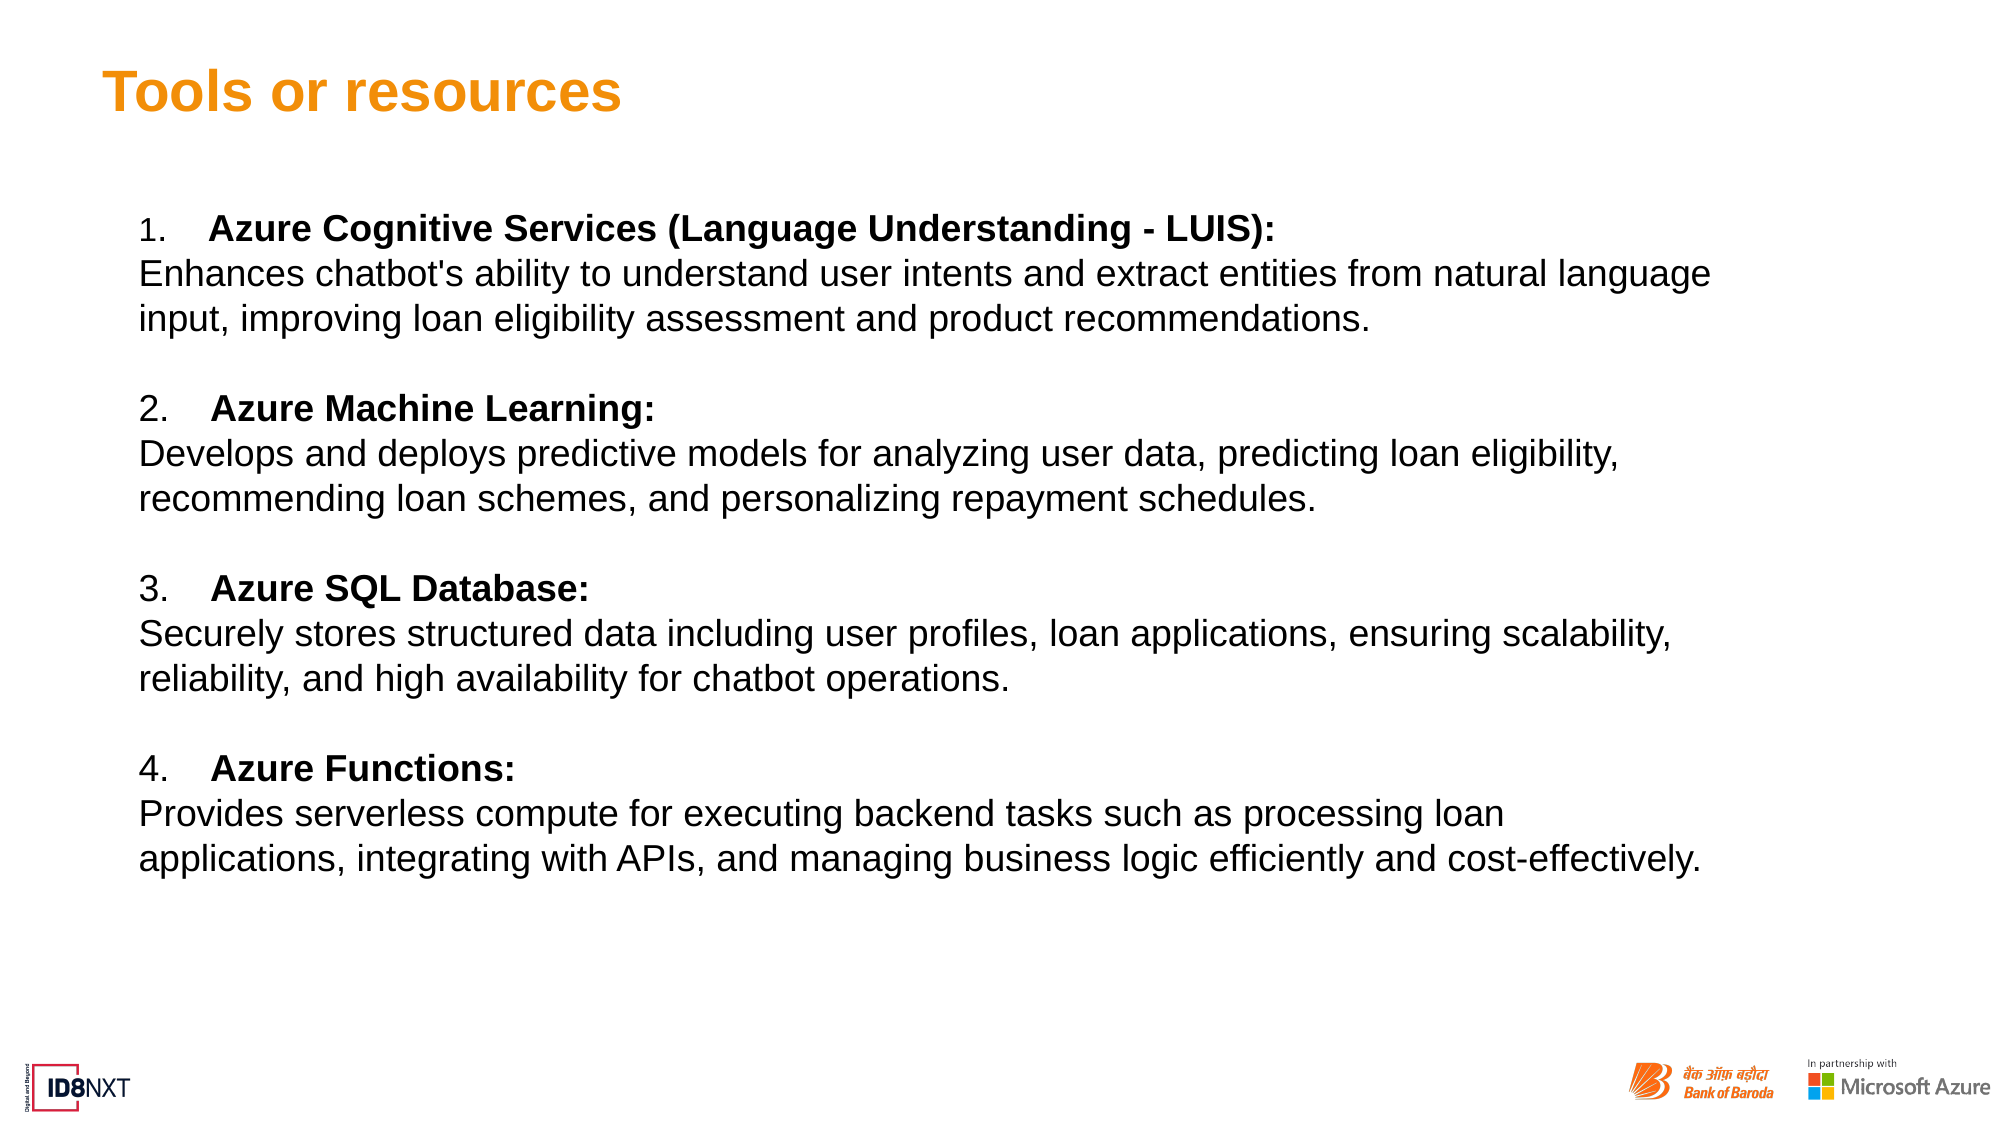

# Tools or resources
1.    Azure Cognitive Services (Language Understanding - LUIS):
Enhances chatbot's ability to understand user intents and extract entities from natural language input, improving loan eligibility assessment and product recommendations.

2.    Azure Machine Learning:
Develops and deploys predictive models for analyzing user data, predicting loan eligibility, recommending loan schemes, and personalizing repayment schedules.

3.    Azure SQL Database:
Securely stores structured data including user profiles, loan applications, ensuring scalability, reliability, and high availability for chatbot operations.

4.    Azure Functions:
Provides serverless compute for executing backend tasks such as processing loan applications, integrating with APIs, and managing business logic efficiently and cost-effectively.